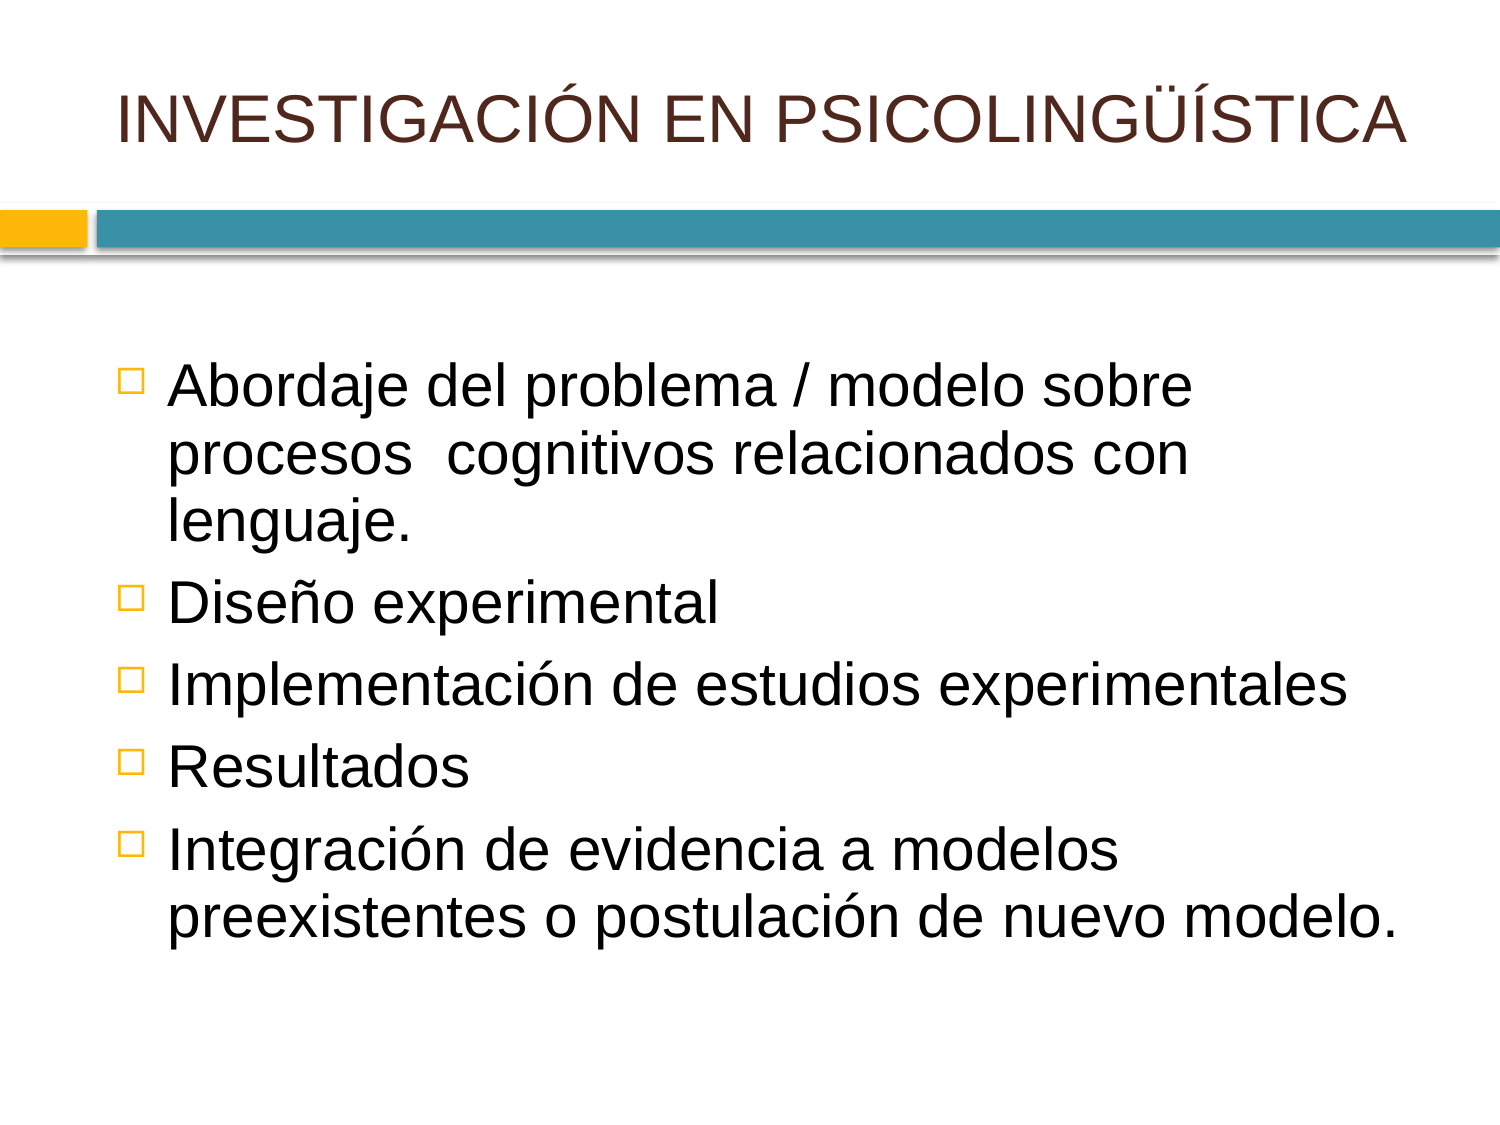

# INVESTIGACIÓN EN PSICOLINGÜÍSTICA

Abordaje del problema / modelo sobre procesos  cognitivos relacionados con lenguaje.
Diseño experimental
Implementación de estudios experimentales
Resultados
Integración de evidencia a modelos preexistentes o postulación de nuevo modelo.